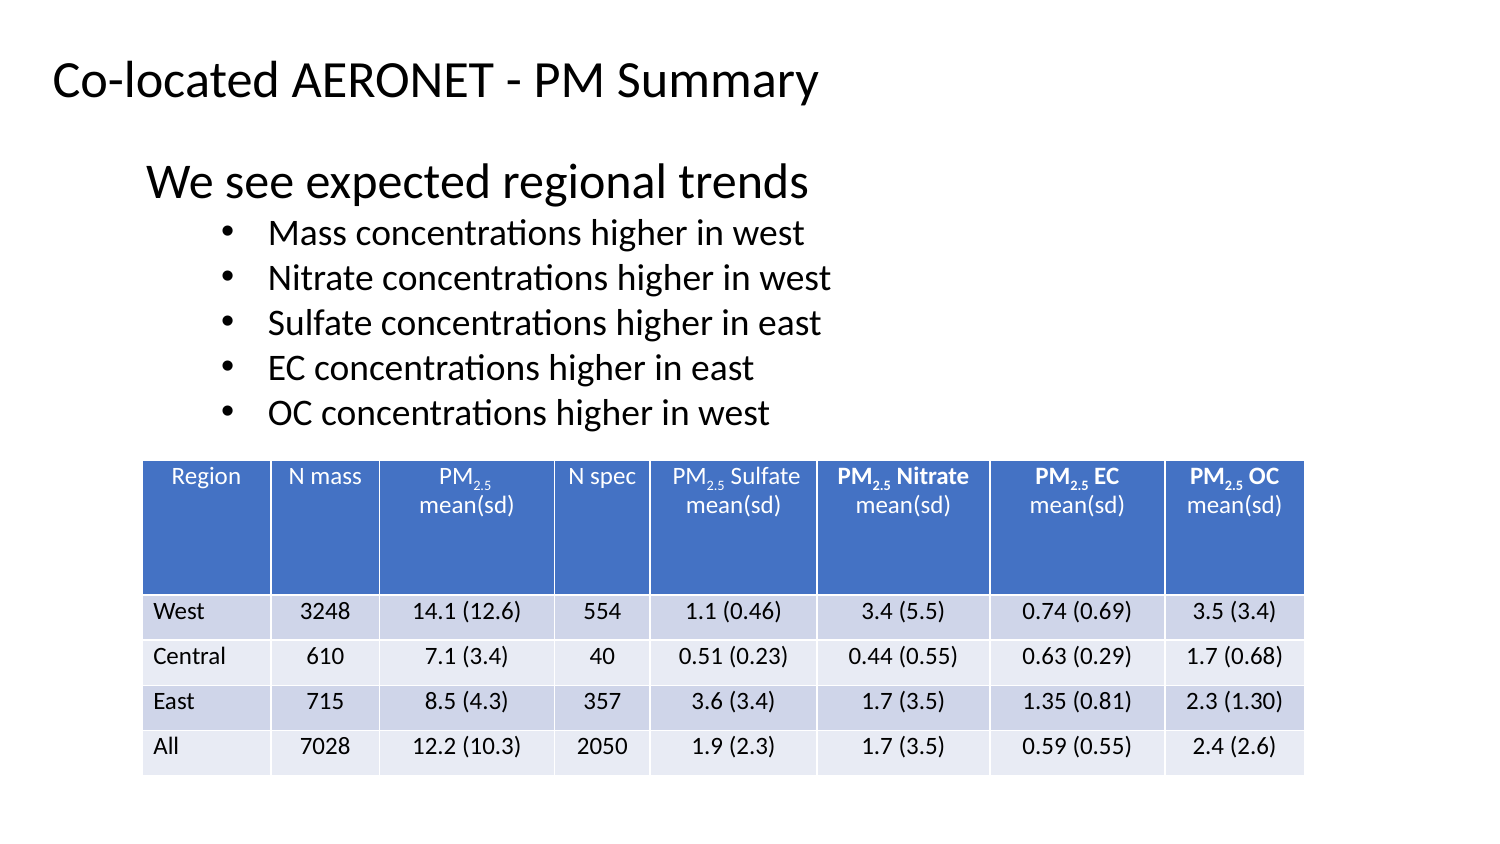

# Co-located AERONET - PM Summary
We see expected regional trends
Mass concentrations higher in west
Nitrate concentrations higher in west
Sulfate concentrations higher in east
EC concentrations higher in east
OC concentrations higher in west

| Region | N mass | PM2.5 mean(sd) | N spec | PM2.5 Sulfate mean(sd) | PM2.5 Nitrate mean(sd) | PM2.5 EC mean(sd) | PM2.5 OC mean(sd) |
| --- | --- | --- | --- | --- | --- | --- | --- |
| West | 3248 | 14.1 (12.6) | 554 | 1.1 (0.46) | 3.4 (5.5) | 0.74 (0.69) | 3.5 (3.4) |
| Central | 610 | 7.1 (3.4) | 40 | 0.51 (0.23) | 0.44 (0.55) | 0.63 (0.29) | 1.7 (0.68) |
| East | 715 | 8.5 (4.3) | 357 | 3.6 (3.4) | 1.7 (3.5) | 1.35 (0.81) | 2.3 (1.30) |
| All | 7028 | 12.2 (10.3) | 2050 | 1.9 (2.3) | 1.7 (3.5) | 0.59 (0.55) | 2.4 (2.6) |